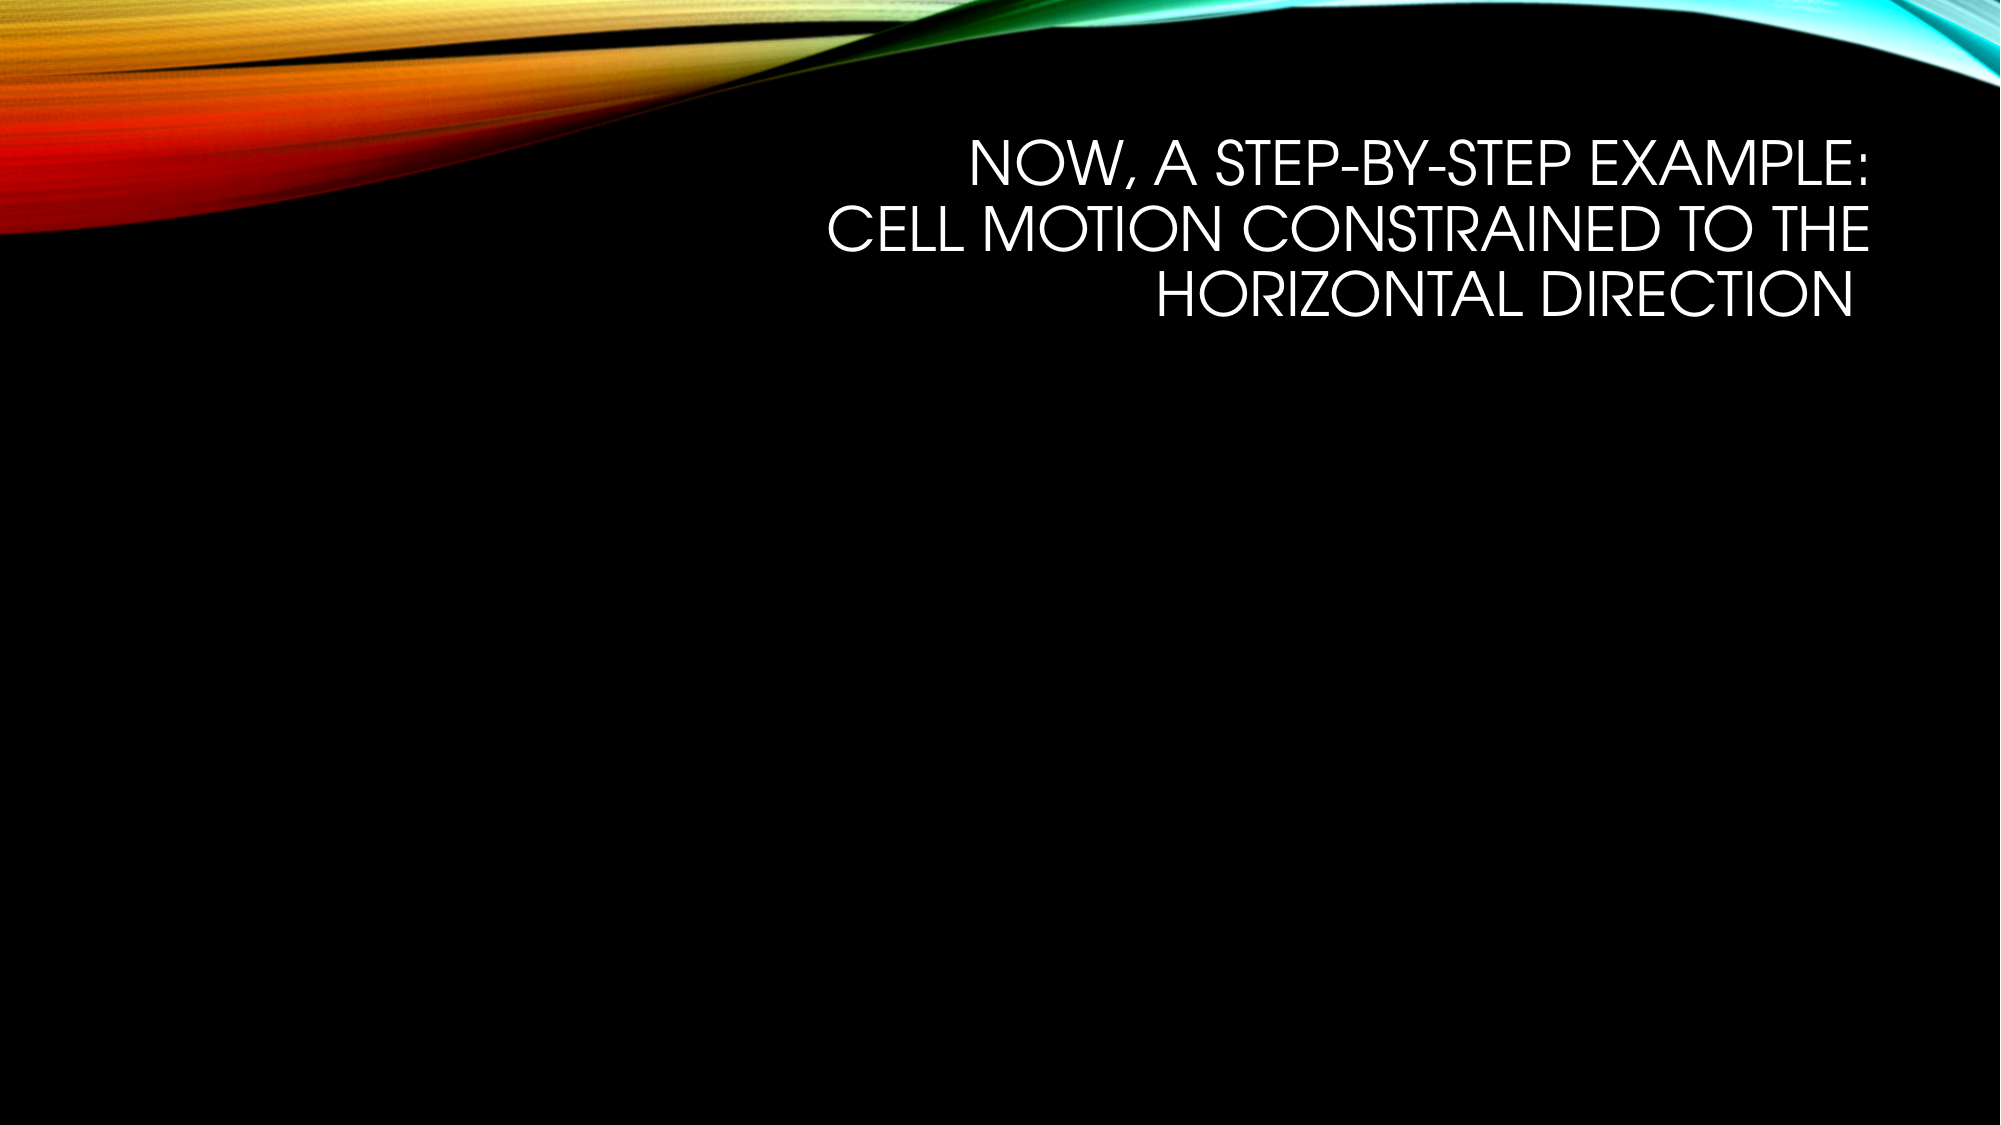

# Now, a step-by-step example: cell motion constrained to the horizontal direction